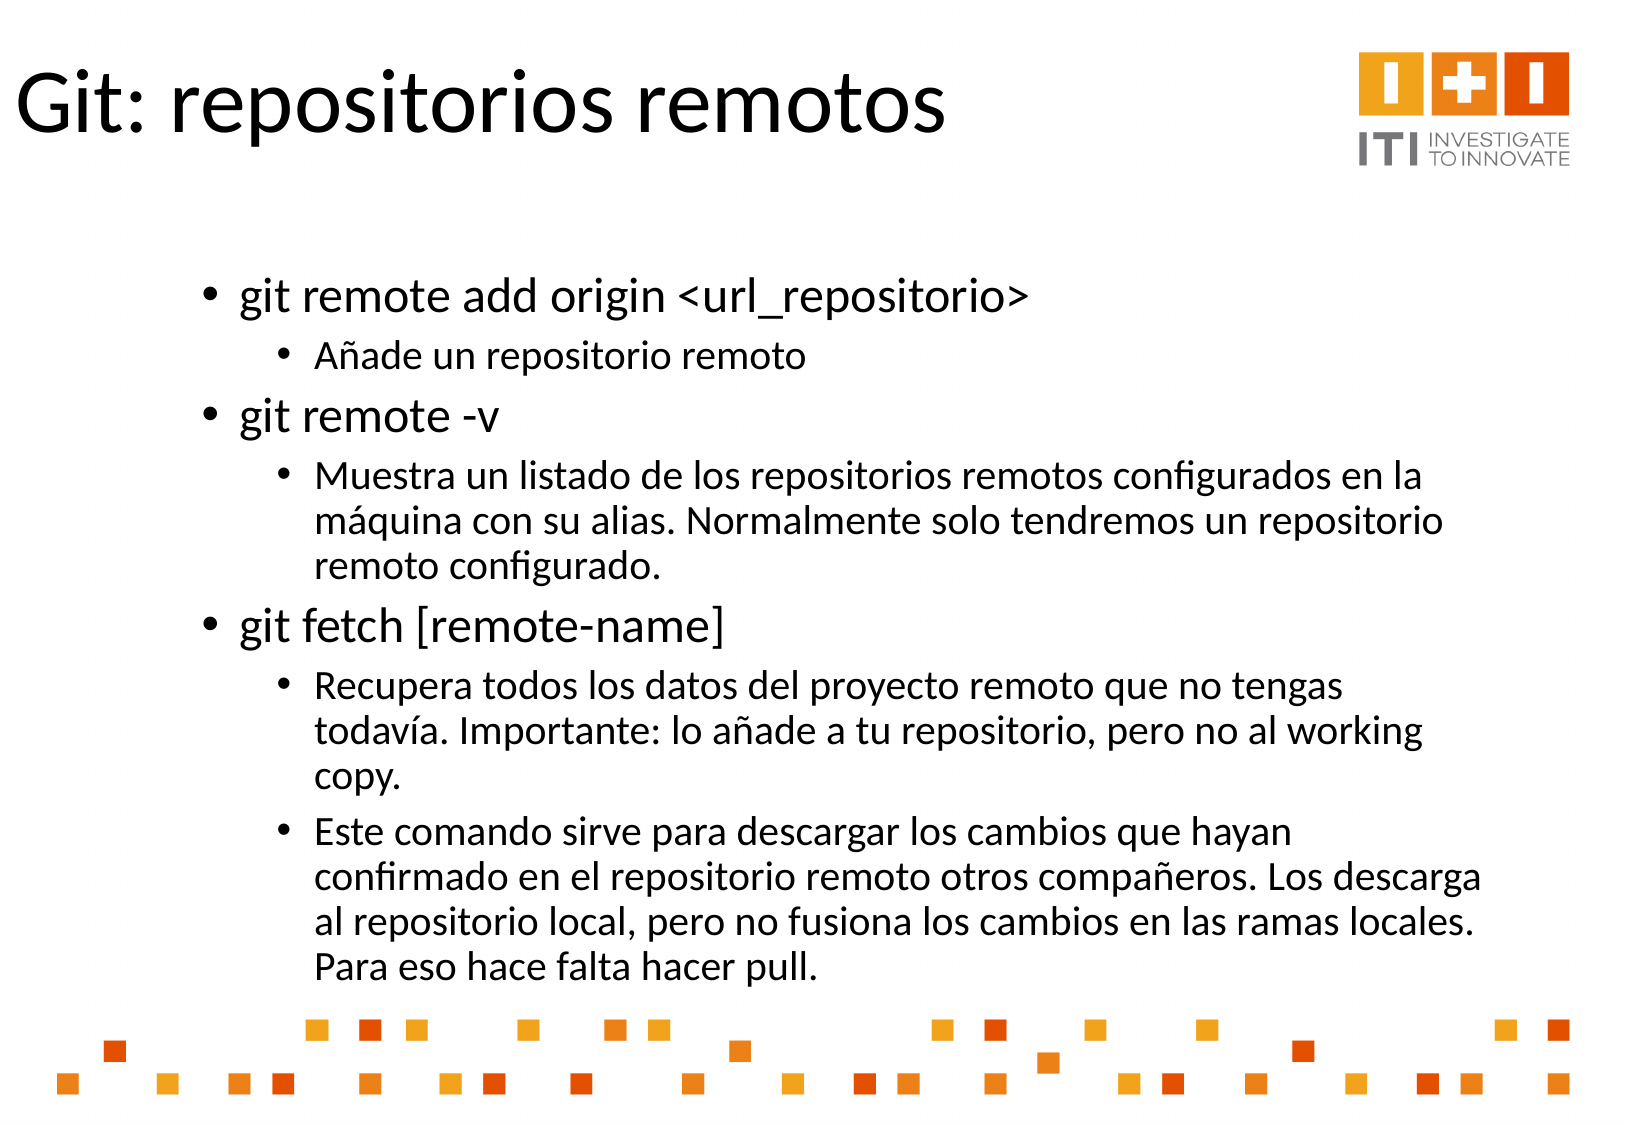

# Git: repositorios remotos

git remote add origin <url_repositorio>
Añade un repositorio remoto
git remote -v
Muestra un listado de los repositorios remotos configurados en la máquina con su alias. Normalmente solo tendremos un repositorio remoto configurado.
git fetch [remote-name]
Recupera todos los datos del proyecto remoto que no tengas todavía. Importante: lo añade a tu repositorio, pero no al working copy.
Este comando sirve para descargar los cambios que hayan confirmado en el repositorio remoto otros compañeros. Los descarga al repositorio local, pero no fusiona los cambios en las ramas locales. Para eso hace falta hacer pull.